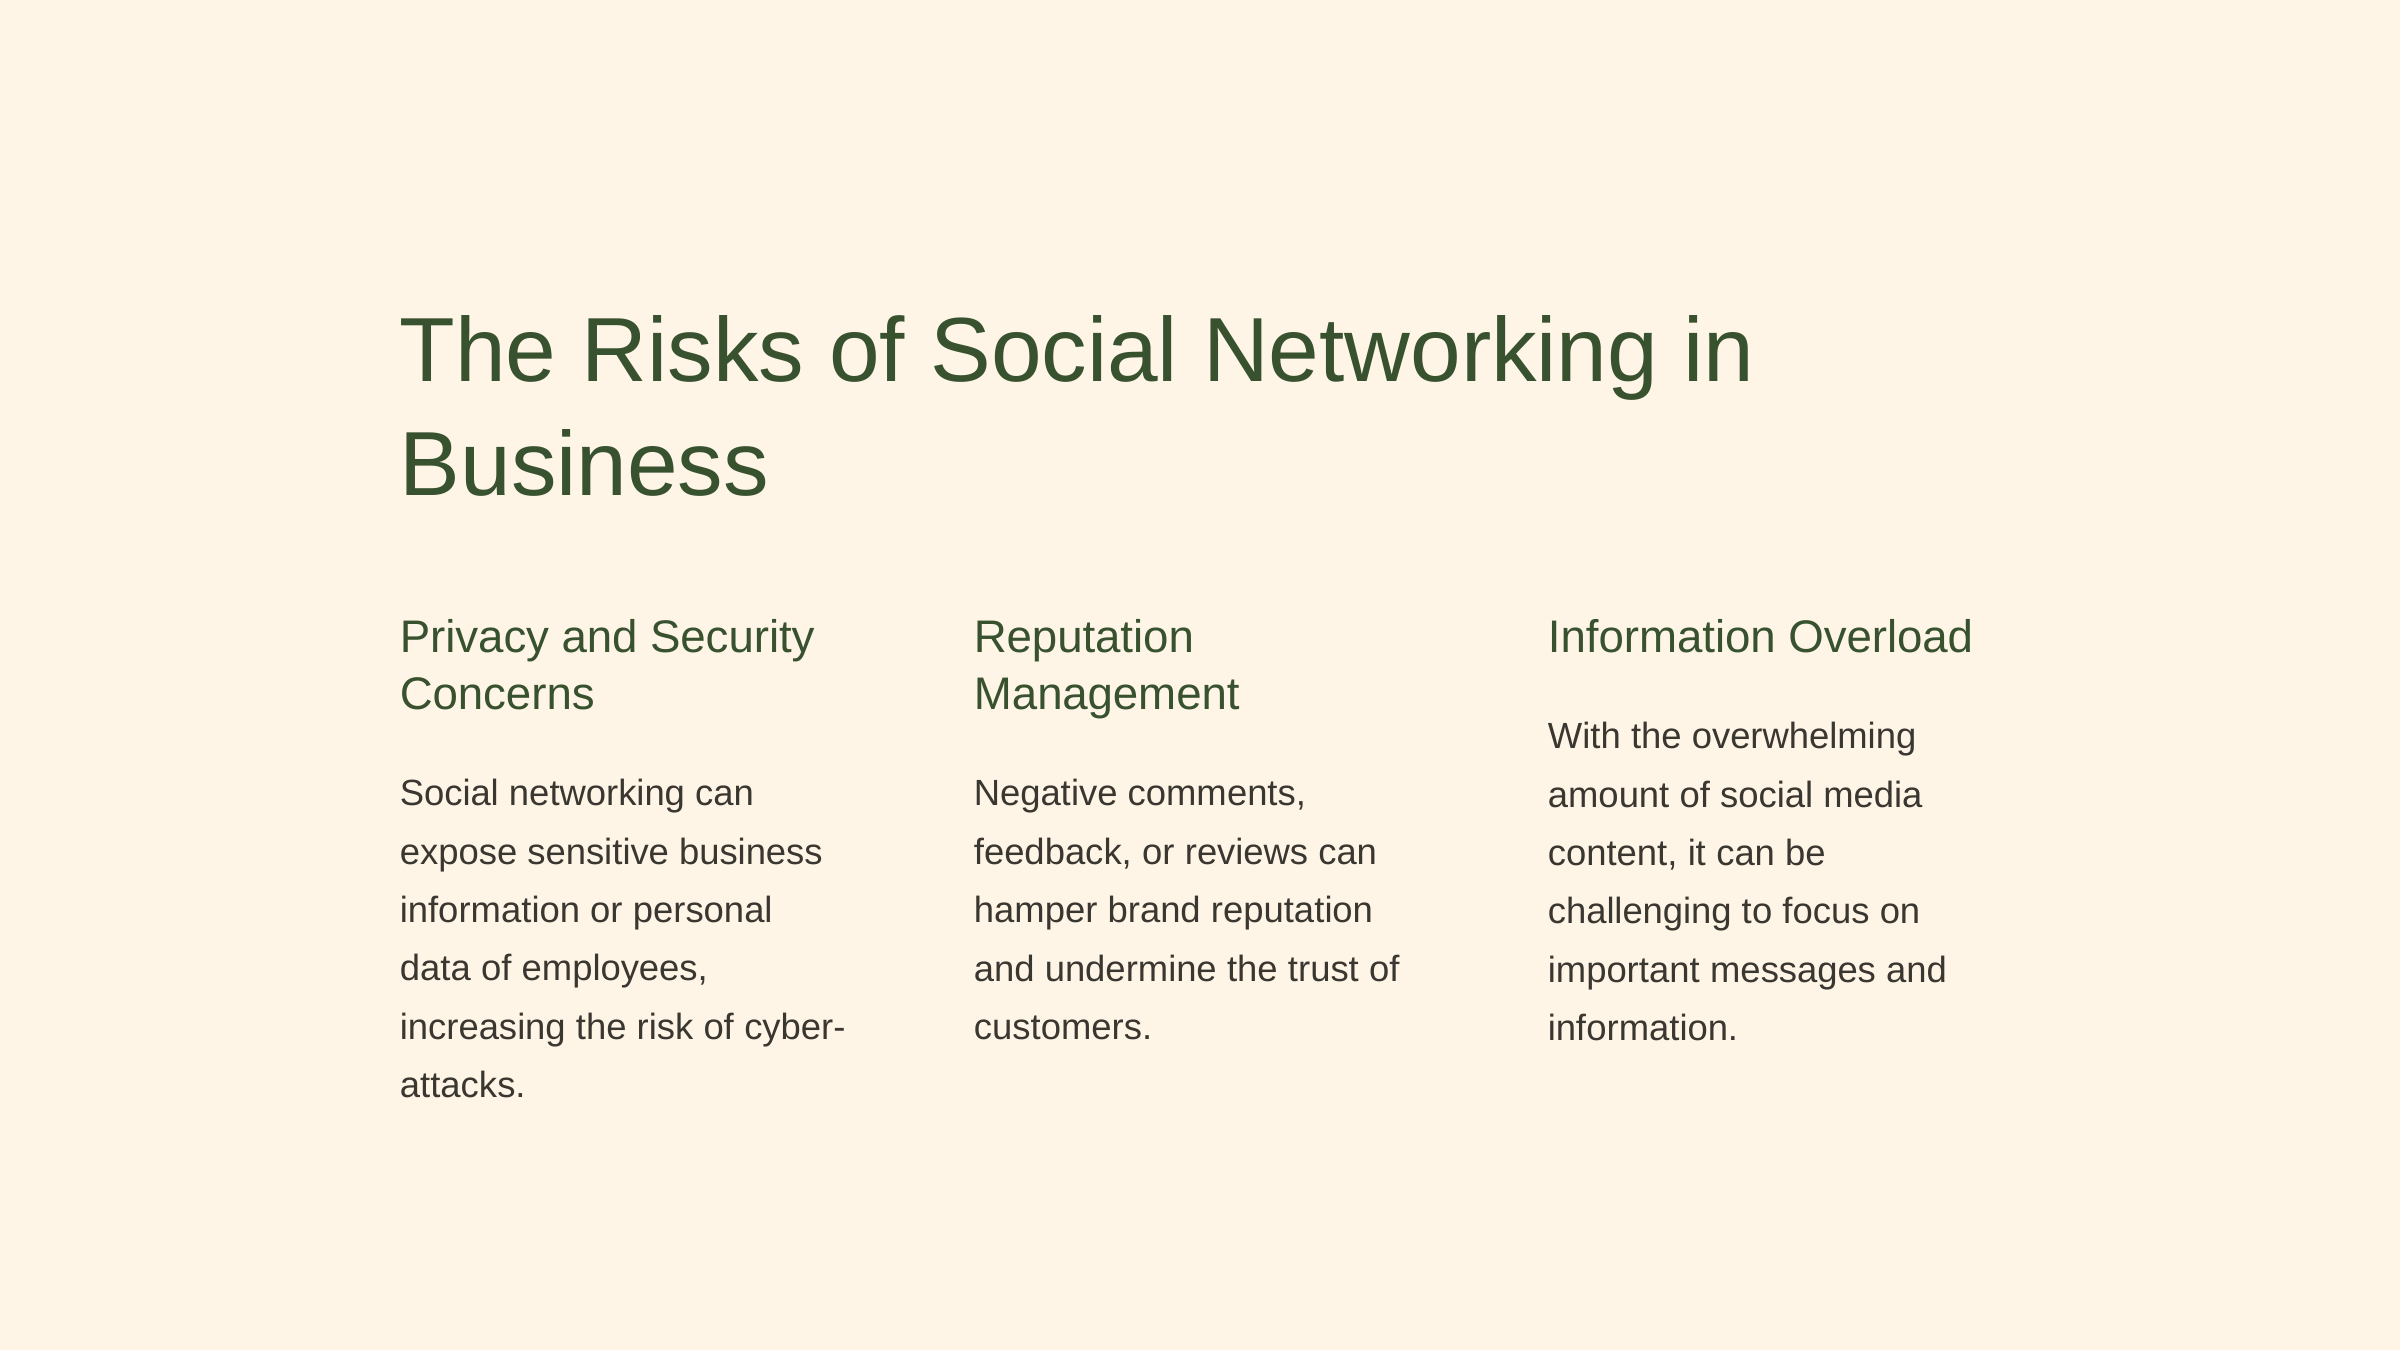

The Risks of Social Networking in Business
Privacy and Security Concerns
Reputation Management
Information Overload
With the overwhelming amount of social media content, it can be challenging to focus on important messages and information.
Social networking can expose sensitive business information or personal data of employees, increasing the risk of cyber-attacks.
Negative comments, feedback, or reviews can hamper brand reputation and undermine the trust of customers.